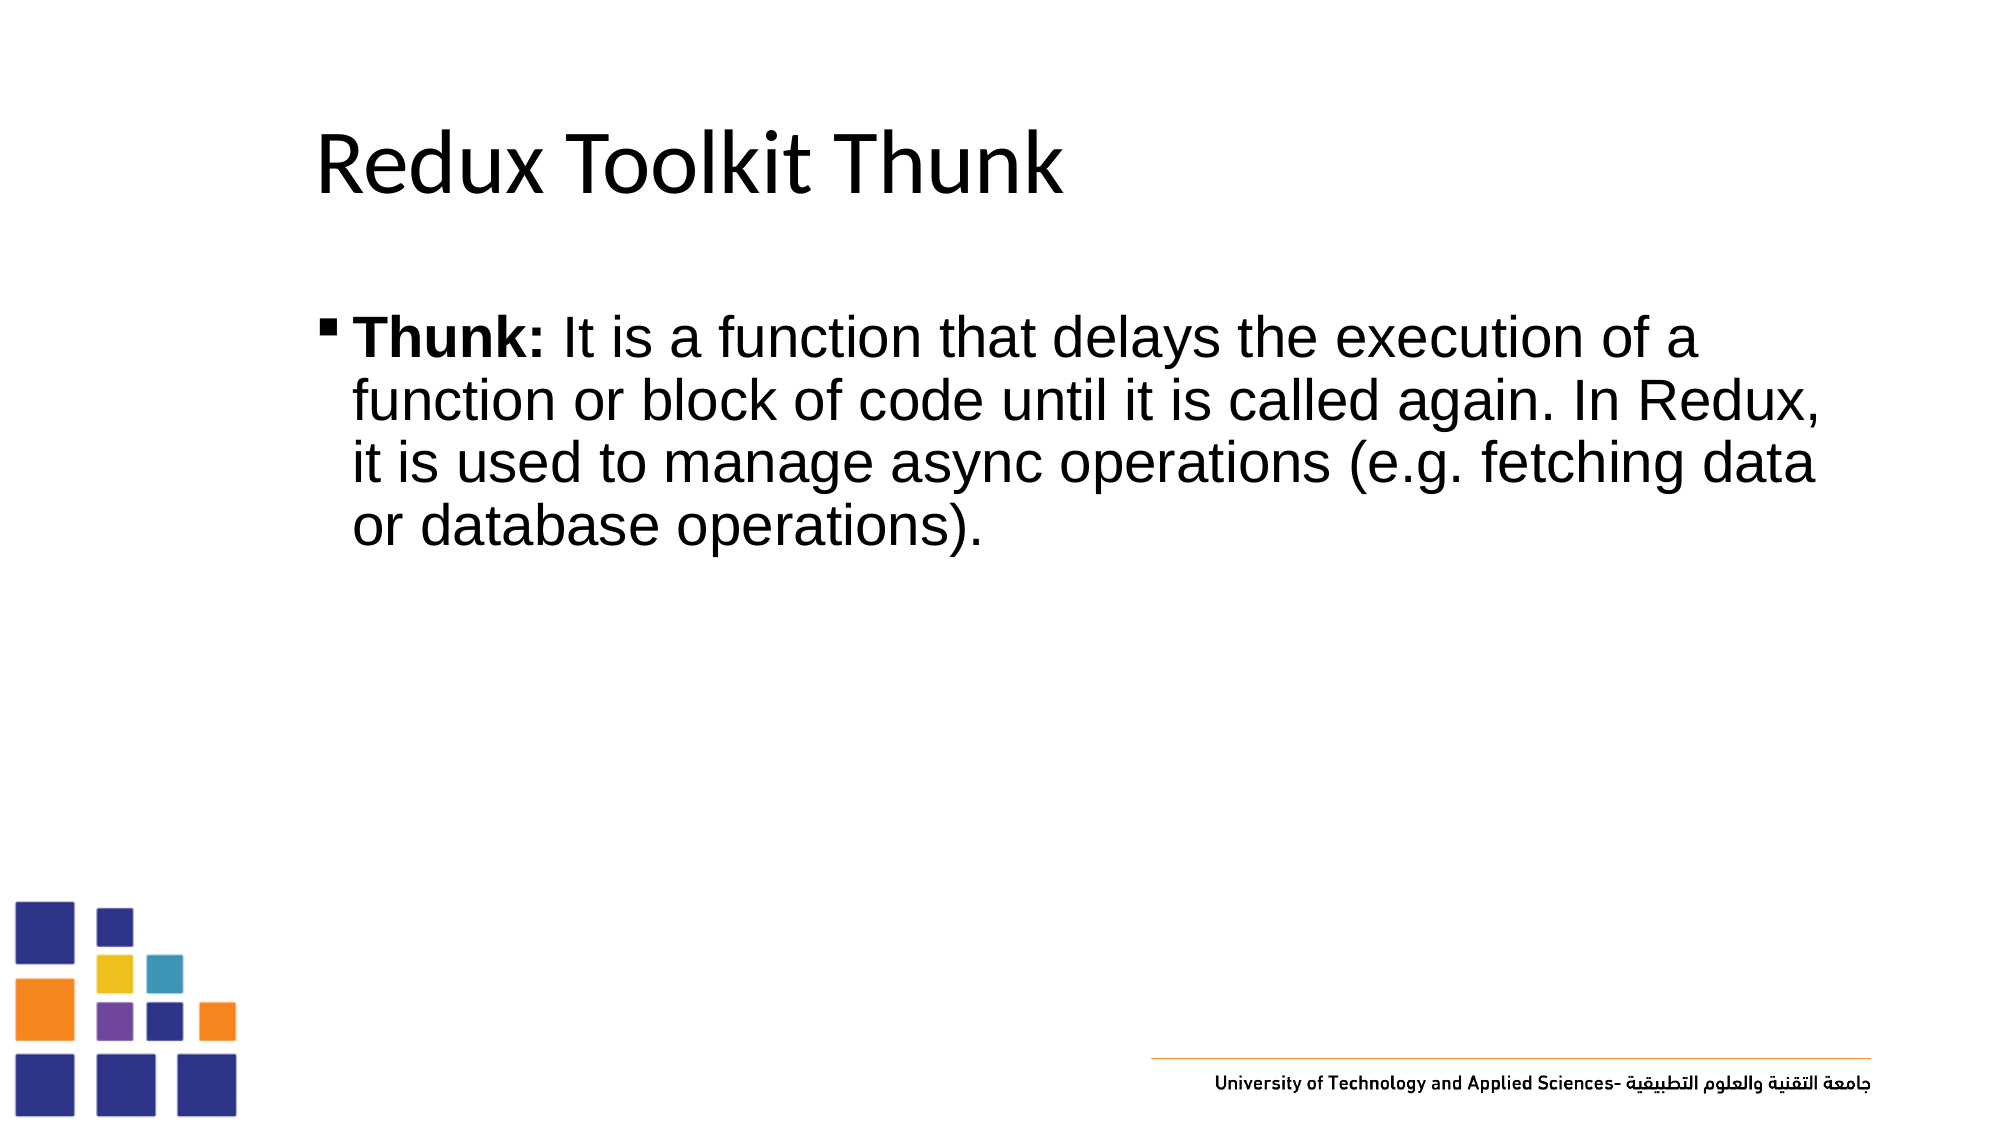

# Redux Toolkit Thunk
Thunk: It is a function that delays the execution of a function or block of code until it is called again. In Redux, it is used to manage async operations (e.g. fetching data or database operations).